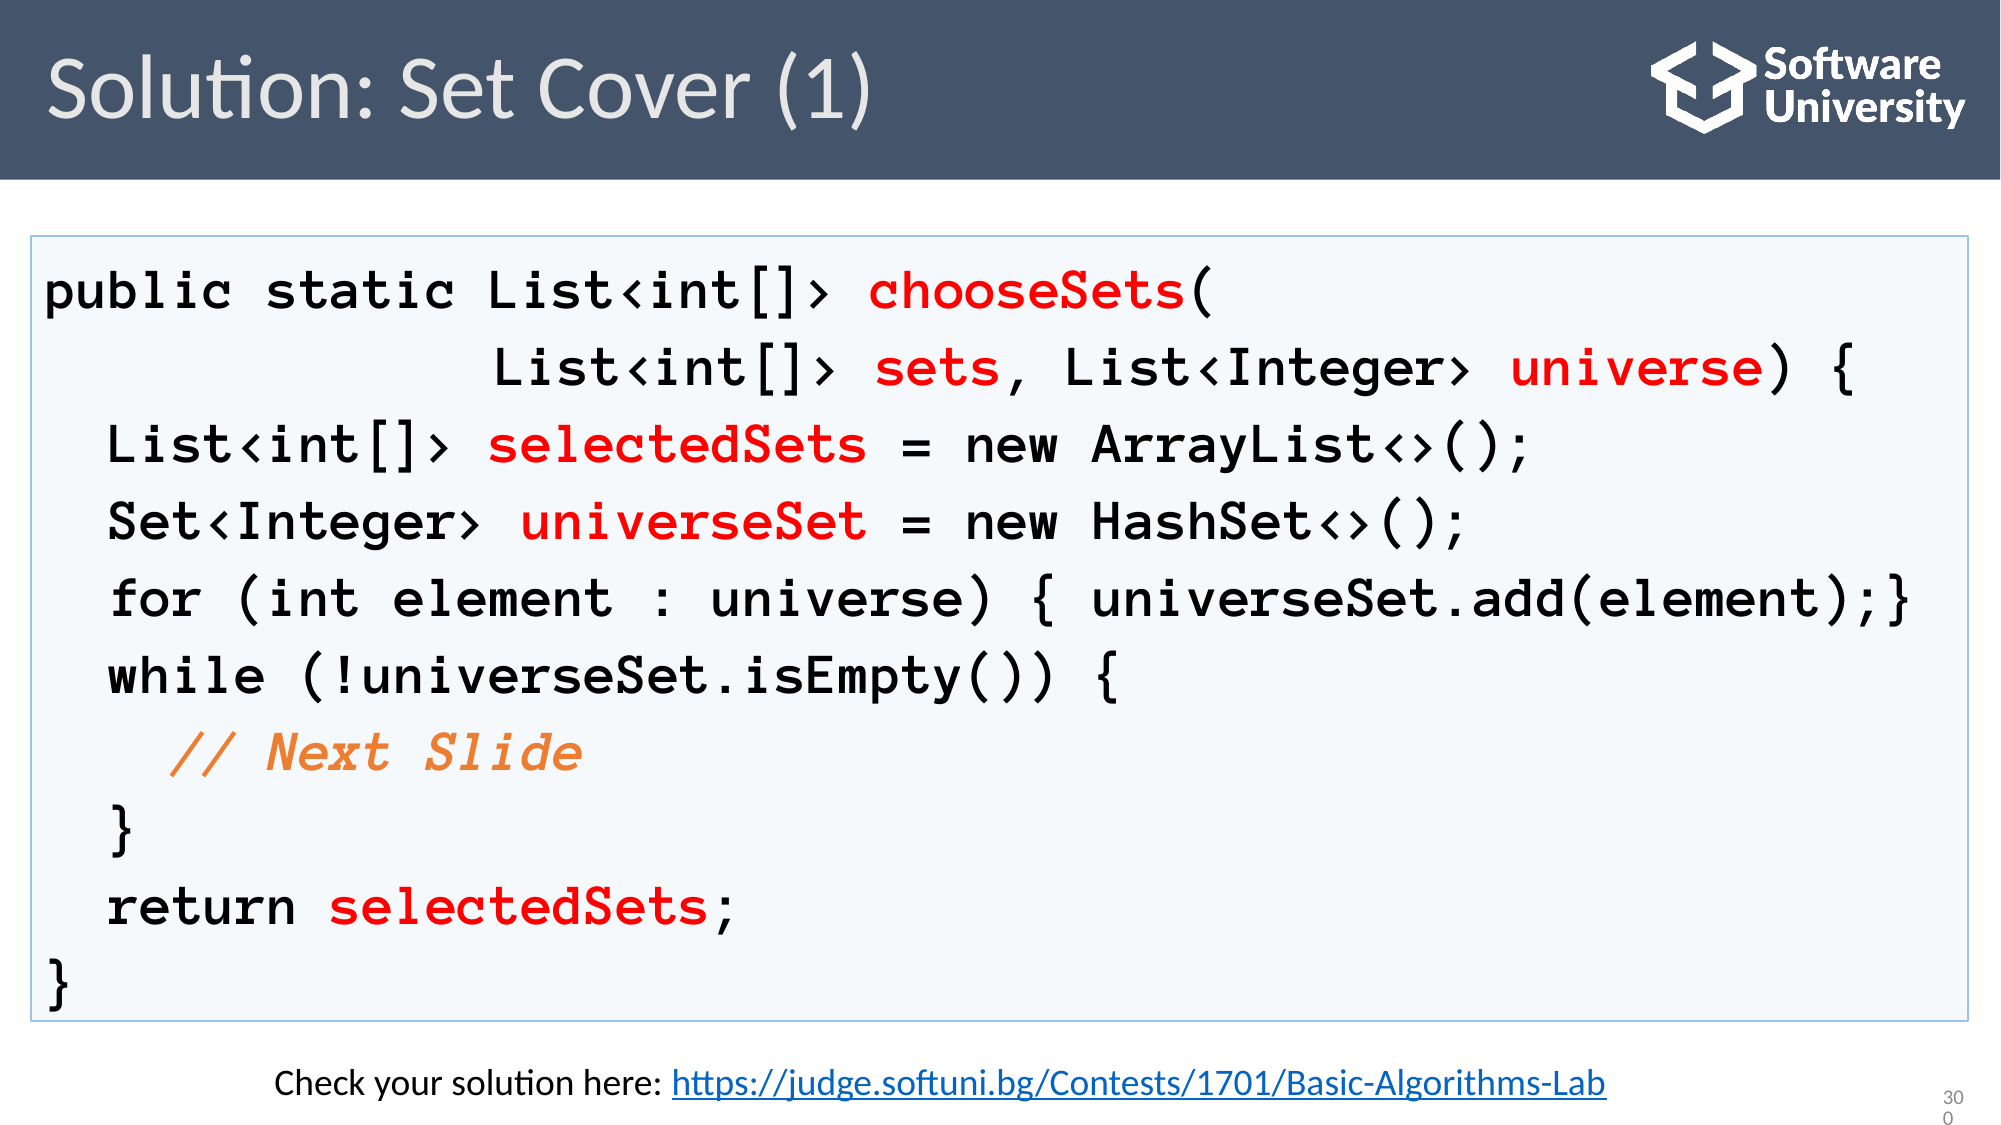

# Solution: Set Cover (1)
public static List<int[]> chooseSets(
			List<int[]> sets, List<Integer> universe) {
  List<int[]> selectedSets = new ArrayList<>();
  Set<Integer> universeSet = new HashSet<>();
  for (int element : universe) { universeSet.add(element);}
  while (!universeSet.isEmpty()) {
    // Next Slide
  }
  return selectedSets;
}
Check your solution here: https://judge.softuni.bg/Contests/1701/Basic-Algorithms-Lab
300